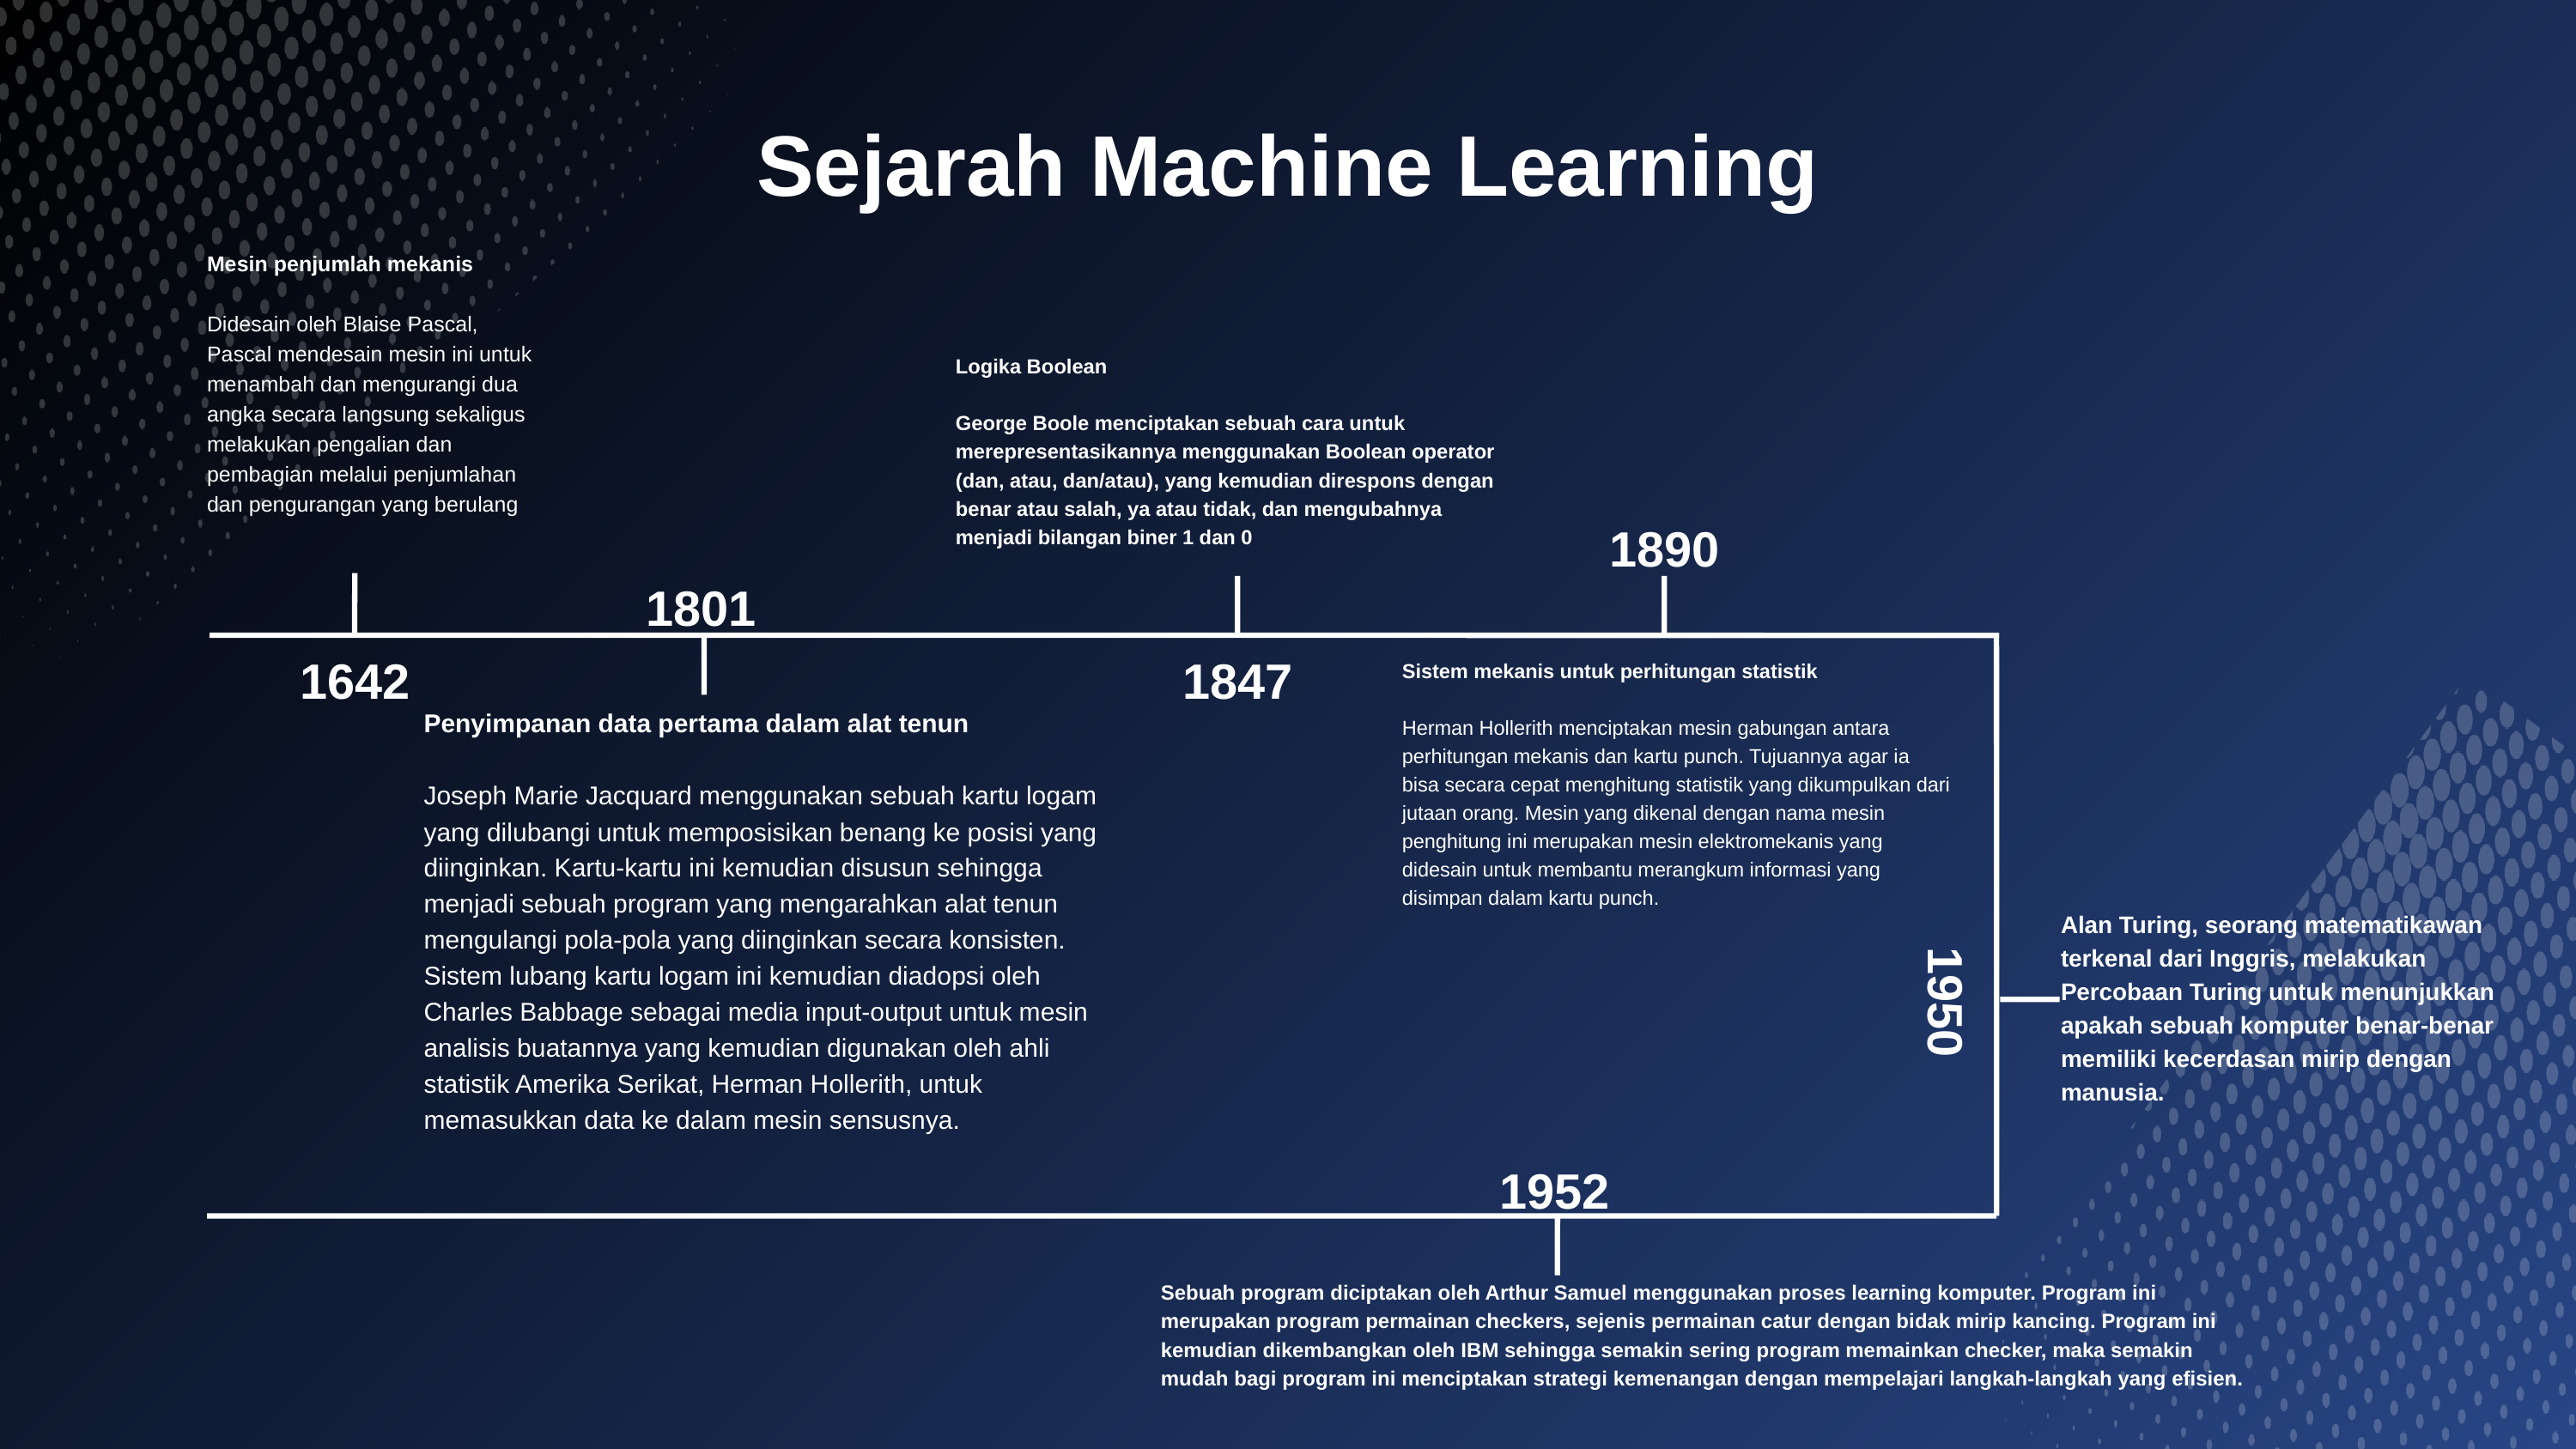

Sejarah Machine Learning
Mesin penjumlah mekanis

Didesain oleh Blaise Pascal, Pascal mendesain mesin ini untuk menambah dan mengurangi dua angka secara langsung sekaligus melakukan pengalian dan pembagian melalui penjumlahan dan pengurangan yang berulang
Logika Boolean

George Boole menciptakan sebuah cara untuk merepresentasikannya menggunakan Boolean operator (dan, atau, dan/atau), yang kemudian direspons dengan benar atau salah, ya atau tidak, dan mengubahnya menjadi bilangan biner 1 dan 0
1890
1801

1642
1847
Sistem mekanis untuk perhitungan statistik

Herman Hollerith menciptakan mesin gabungan antara perhitungan mekanis dan kartu punch. Tujuannya agar ia bisa secara cepat menghitung statistik yang dikumpulkan dari jutaan orang. Mesin yang dikenal dengan nama mesin penghitung ini merupakan mesin elektromekanis yang didesain untuk membantu merangkum informasi yang disimpan dalam kartu punch.
Penyimpanan data pertama dalam alat tenun

Joseph Marie Jacquard menggunakan sebuah kartu logam yang dilubangi untuk memposisikan benang ke posisi yang diinginkan. Kartu-kartu ini kemudian disusun sehingga menjadi sebuah program yang mengarahkan alat tenun mengulangi pola-pola yang diinginkan secara konsisten.
Sistem lubang kartu logam ini kemudian diadopsi oleh Charles Babbage sebagai media input-output untuk mesin analisis buatannya yang kemudian digunakan oleh ahli statistik Amerika Serikat, Herman Hollerith, untuk memasukkan data ke dalam mesin sensusnya.
Alan Turing, seorang matematikawan terkenal dari Inggris, melakukan Percobaan Turing untuk menunjukkan apakah sebuah komputer benar-benar memiliki kecerdasan mirip dengan manusia.

1950

1952

Sebuah program diciptakan oleh Arthur Samuel menggunakan proses learning komputer. Program ini merupakan program permainan checkers, sejenis permainan catur dengan bidak mirip kancing. Program ini kemudian dikembangkan oleh IBM sehingga semakin sering program memainkan checker, maka semakin mudah bagi program ini menciptakan strategi kemenangan dengan mempelajari langkah-langkah yang efisien.